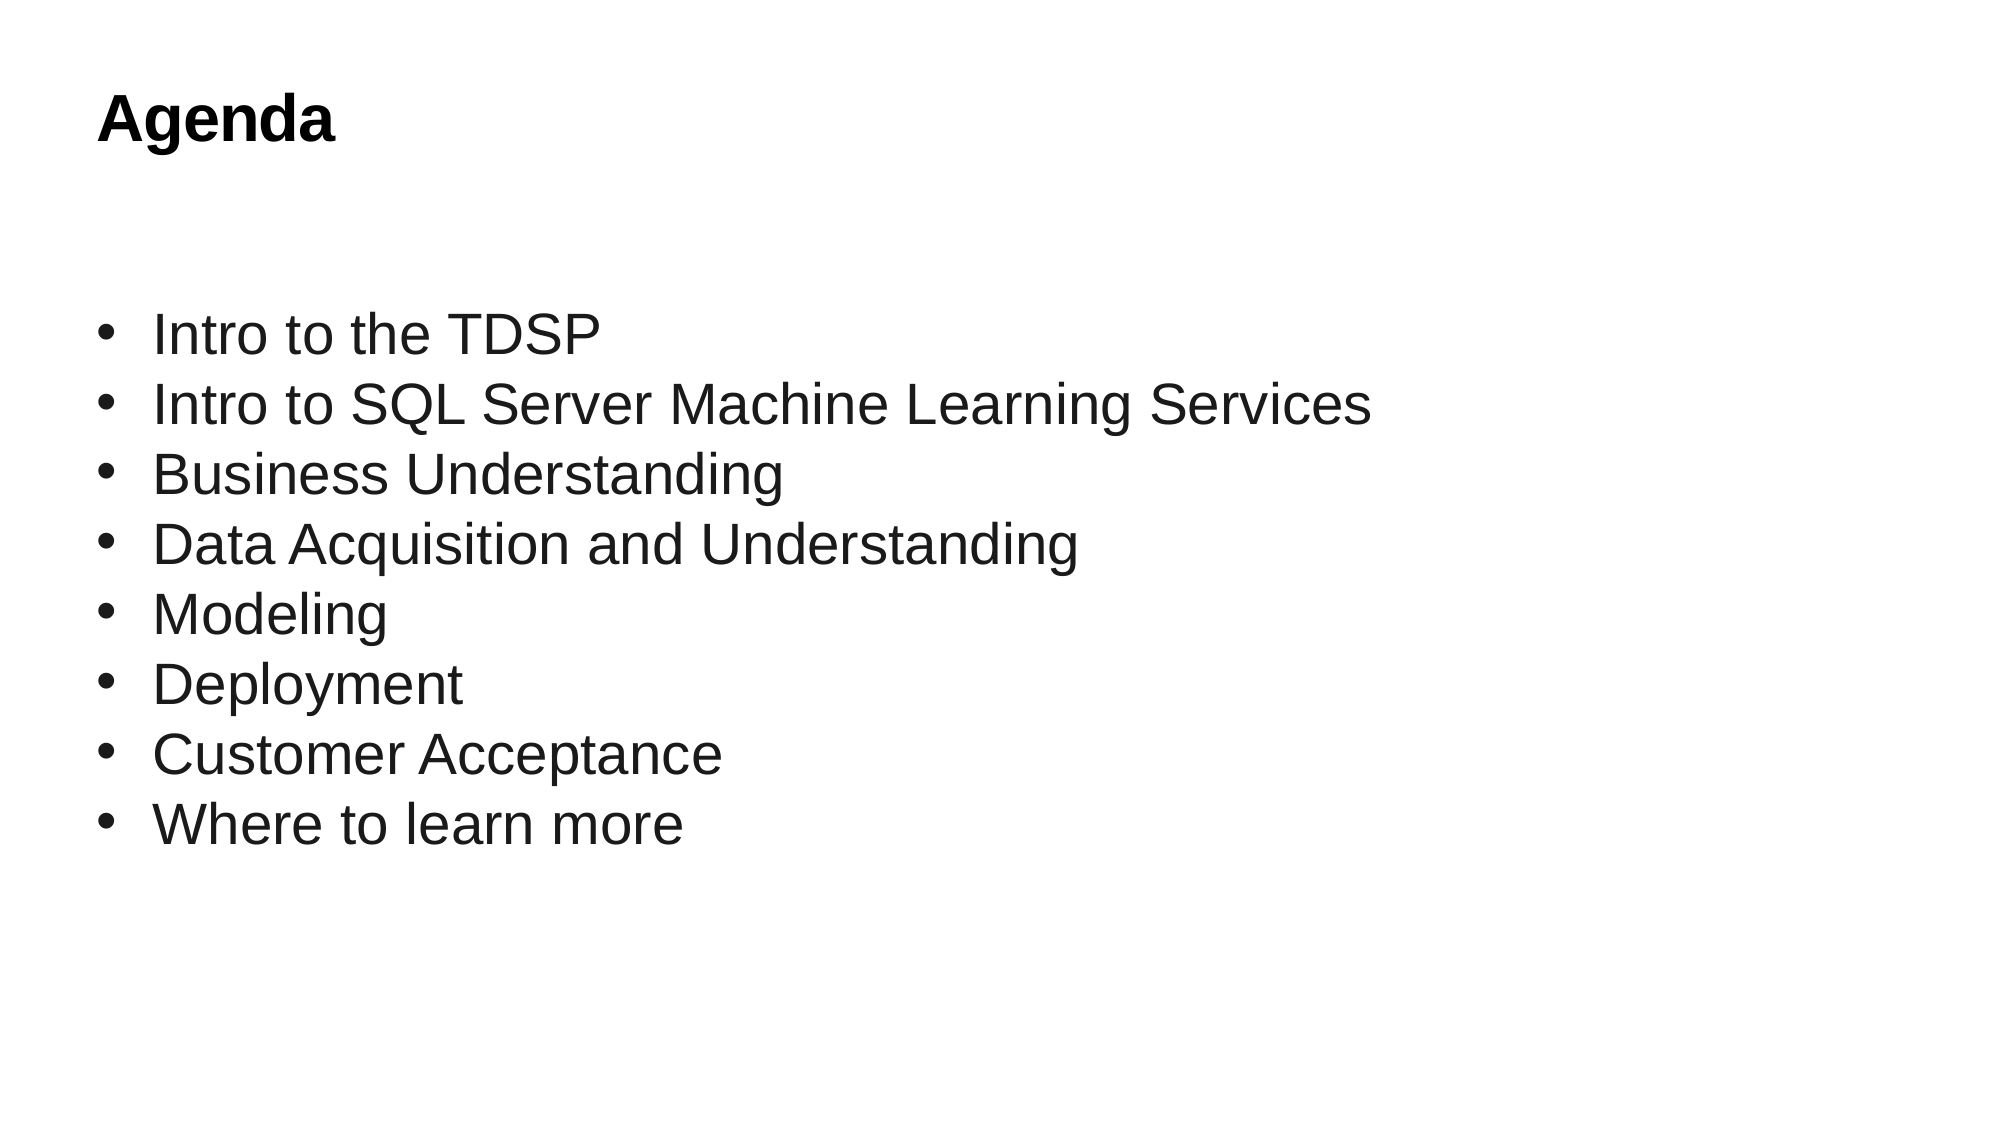

# Agenda

Intro to the TDSP
Intro to SQL Server Machine Learning Services
Business Understanding
Data Acquisition and Understanding
Modeling
Deployment
Customer Acceptance
Where to learn more